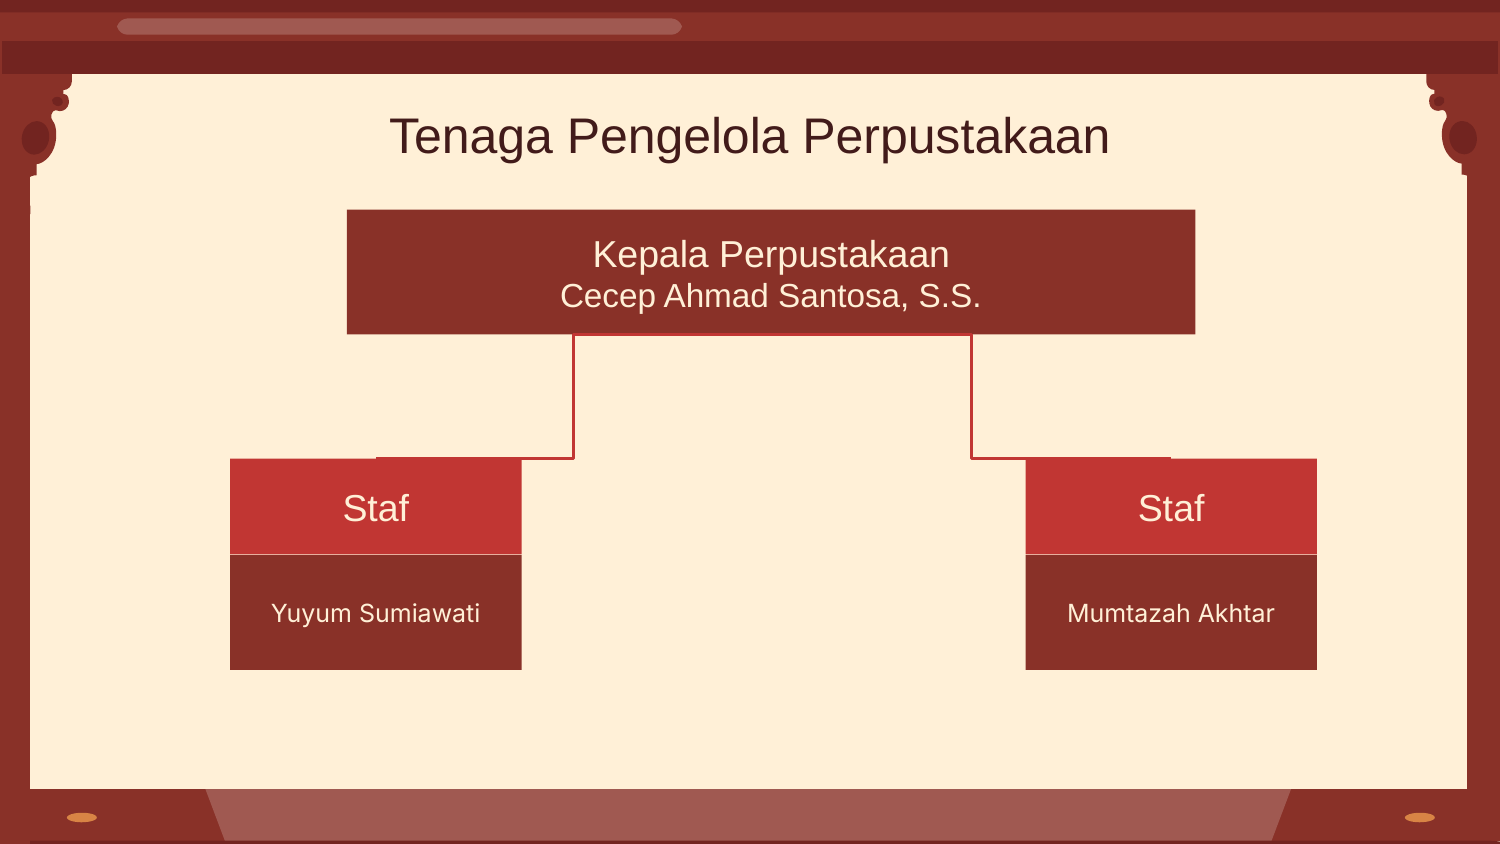

# Tenaga Pengelola Perpustakaan
Kepala Perpustakaan
Cecep Ahmad Santosa, S.S.
Staf
Yuyum Sumiawati
Staf
Mumtazah Akhtar